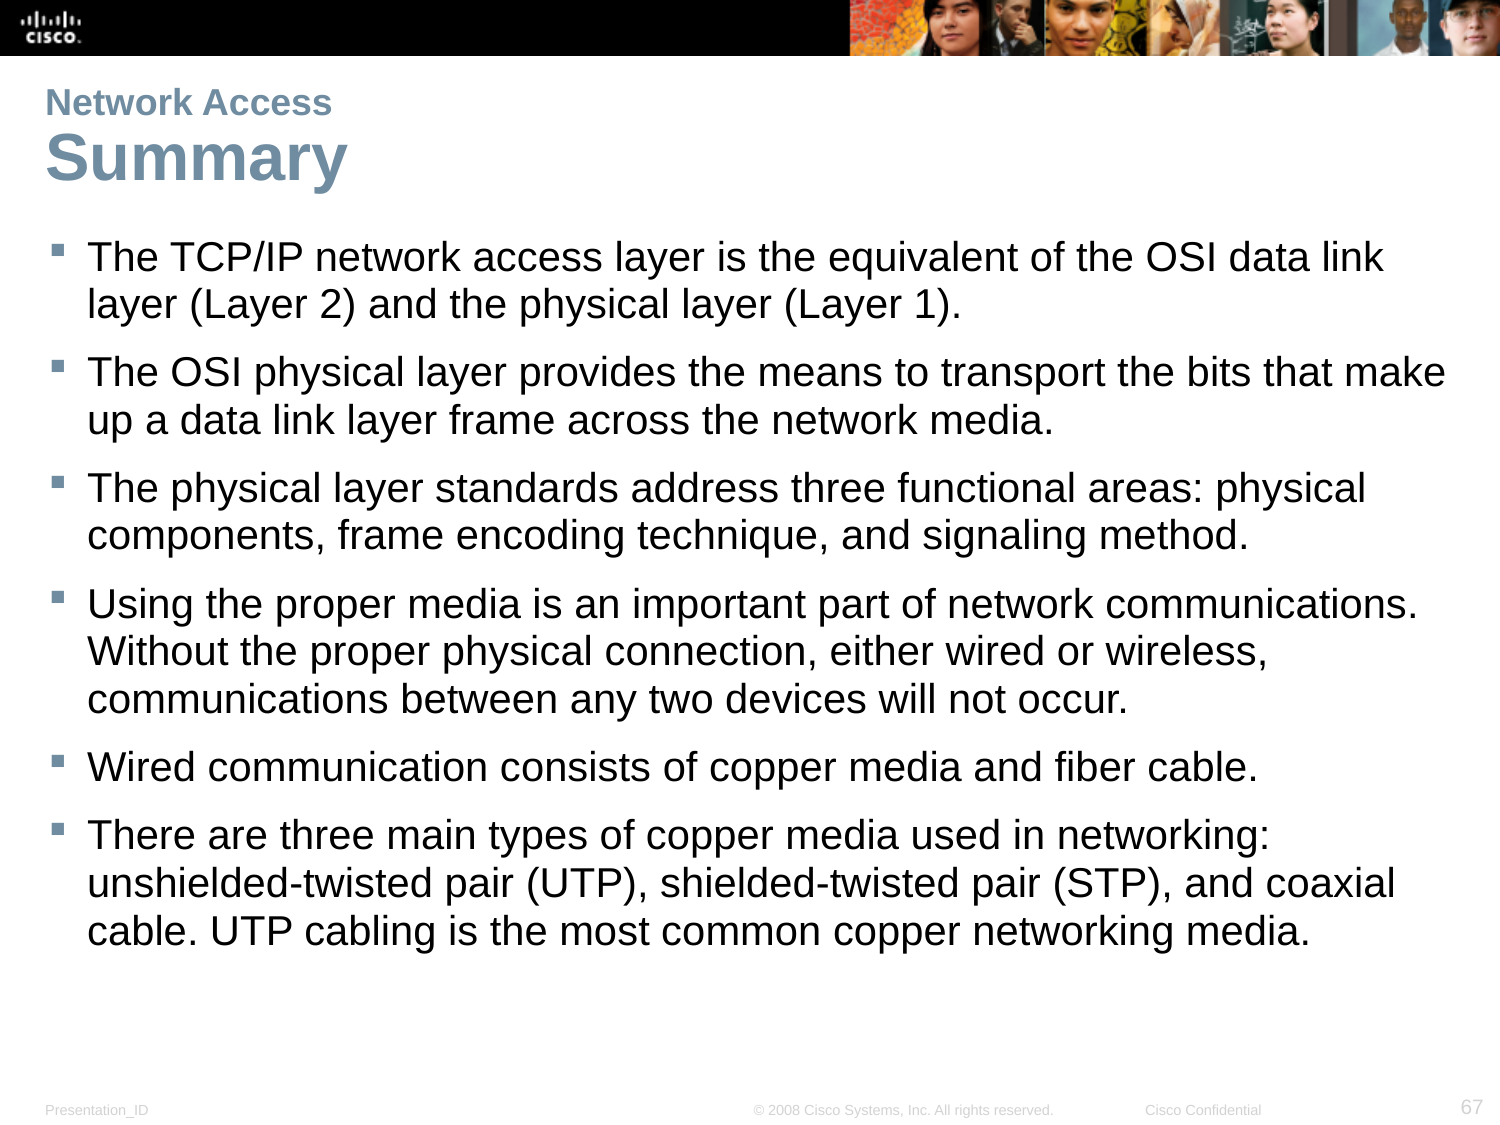

# Network Access Summary
The TCP/IP network access layer is the equivalent of the OSI data link layer (Layer 2) and the physical layer (Layer 1).
The OSI physical layer provides the means to transport the bits that make up a data link layer frame across the network media.
The physical layer standards address three functional areas: physical components, frame encoding technique, and signaling method.
Using the proper media is an important part of network communications. Without the proper physical connection, either wired or wireless, communications between any two devices will not occur.
Wired communication consists of copper media and fiber cable.
There are three main types of copper media used in networking: unshielded-twisted pair (UTP), shielded-twisted pair (STP), and coaxial cable. UTP cabling is the most common copper networking media.